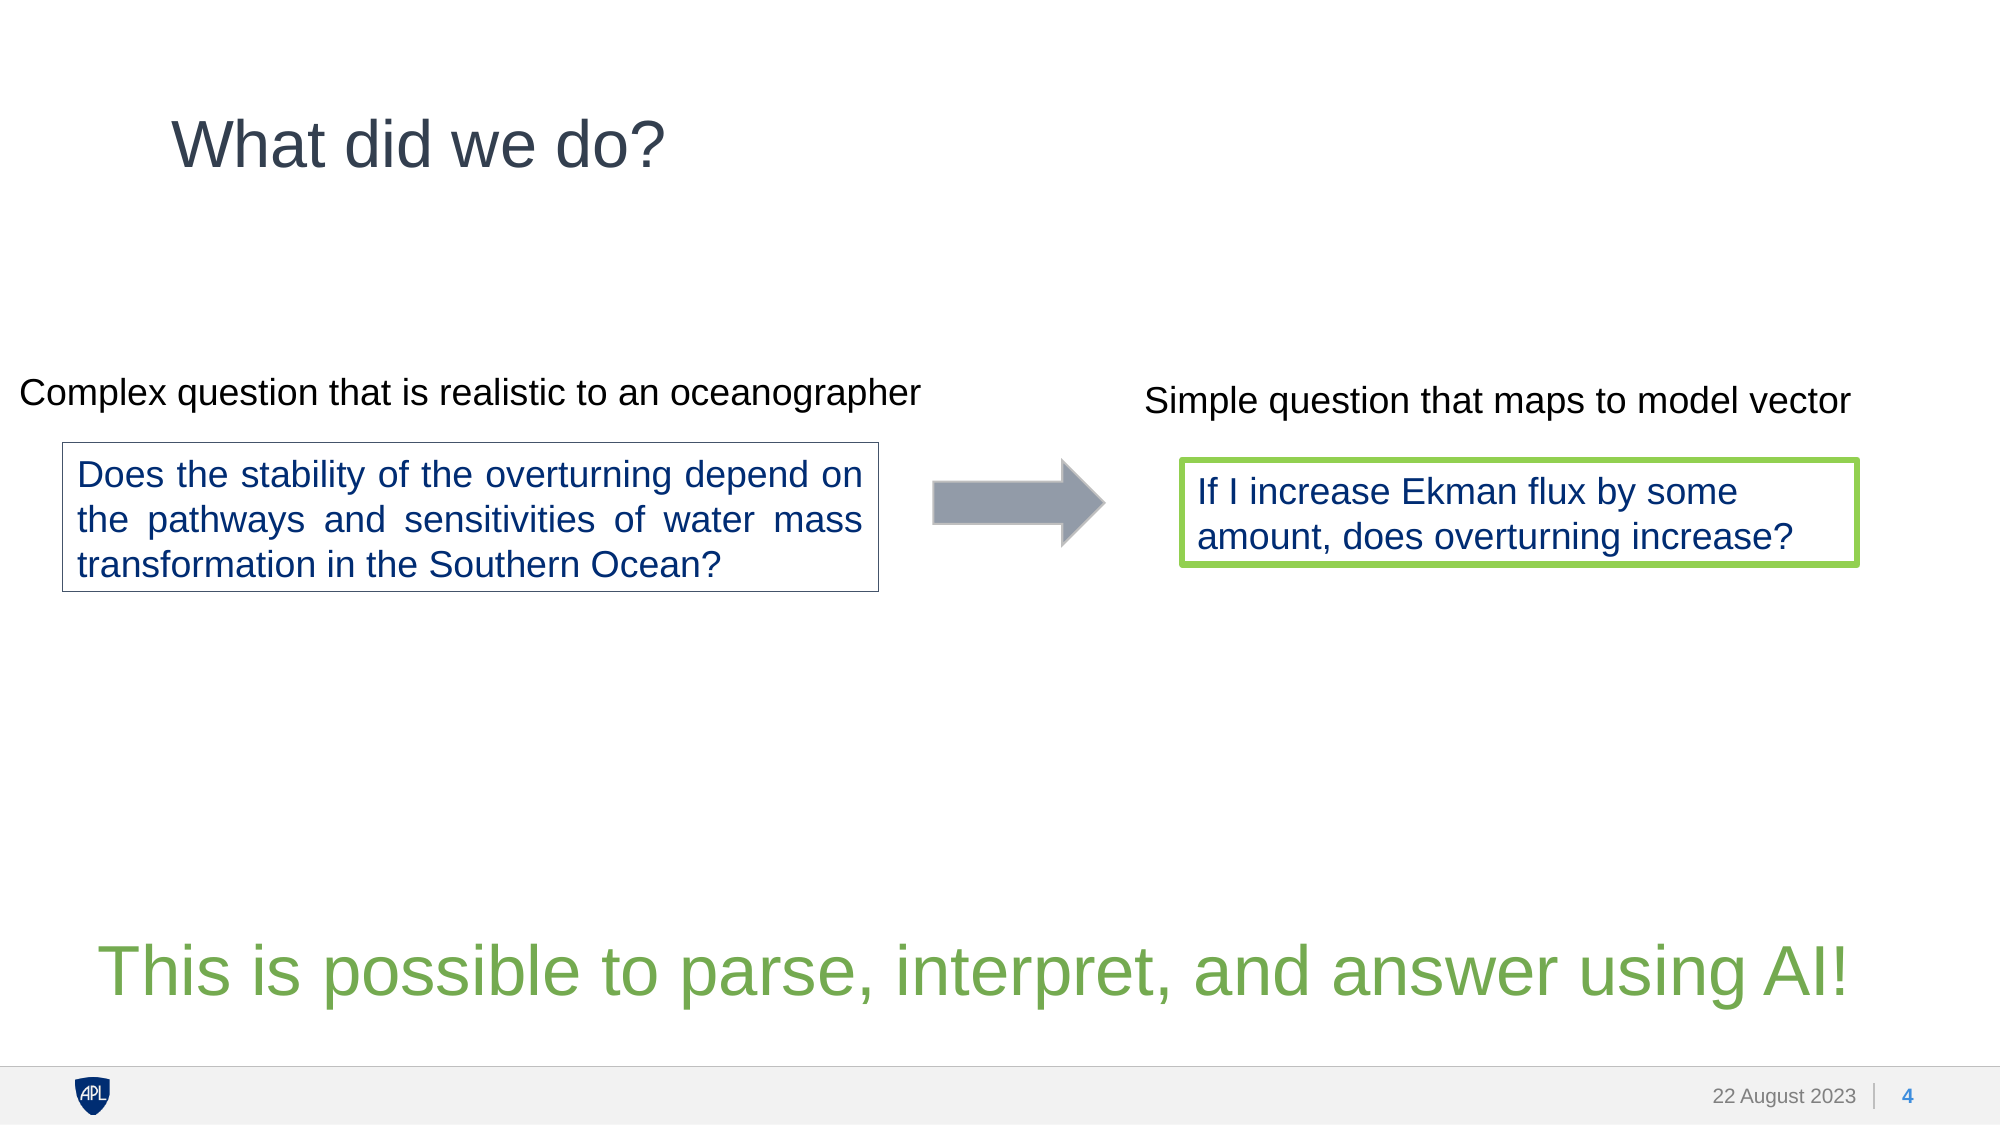

What did we do?
Complex question that is realistic to an oceanographer
Simple question that maps to model vector
Does the stability of the overturning depend on the pathways and sensitivities of water mass transformation in the Southern Ocean?
If I increase Ekman flux by some amount, does overturning increase?

This is possible to parse, interpret, and answer using AI!
4
22 August 2023